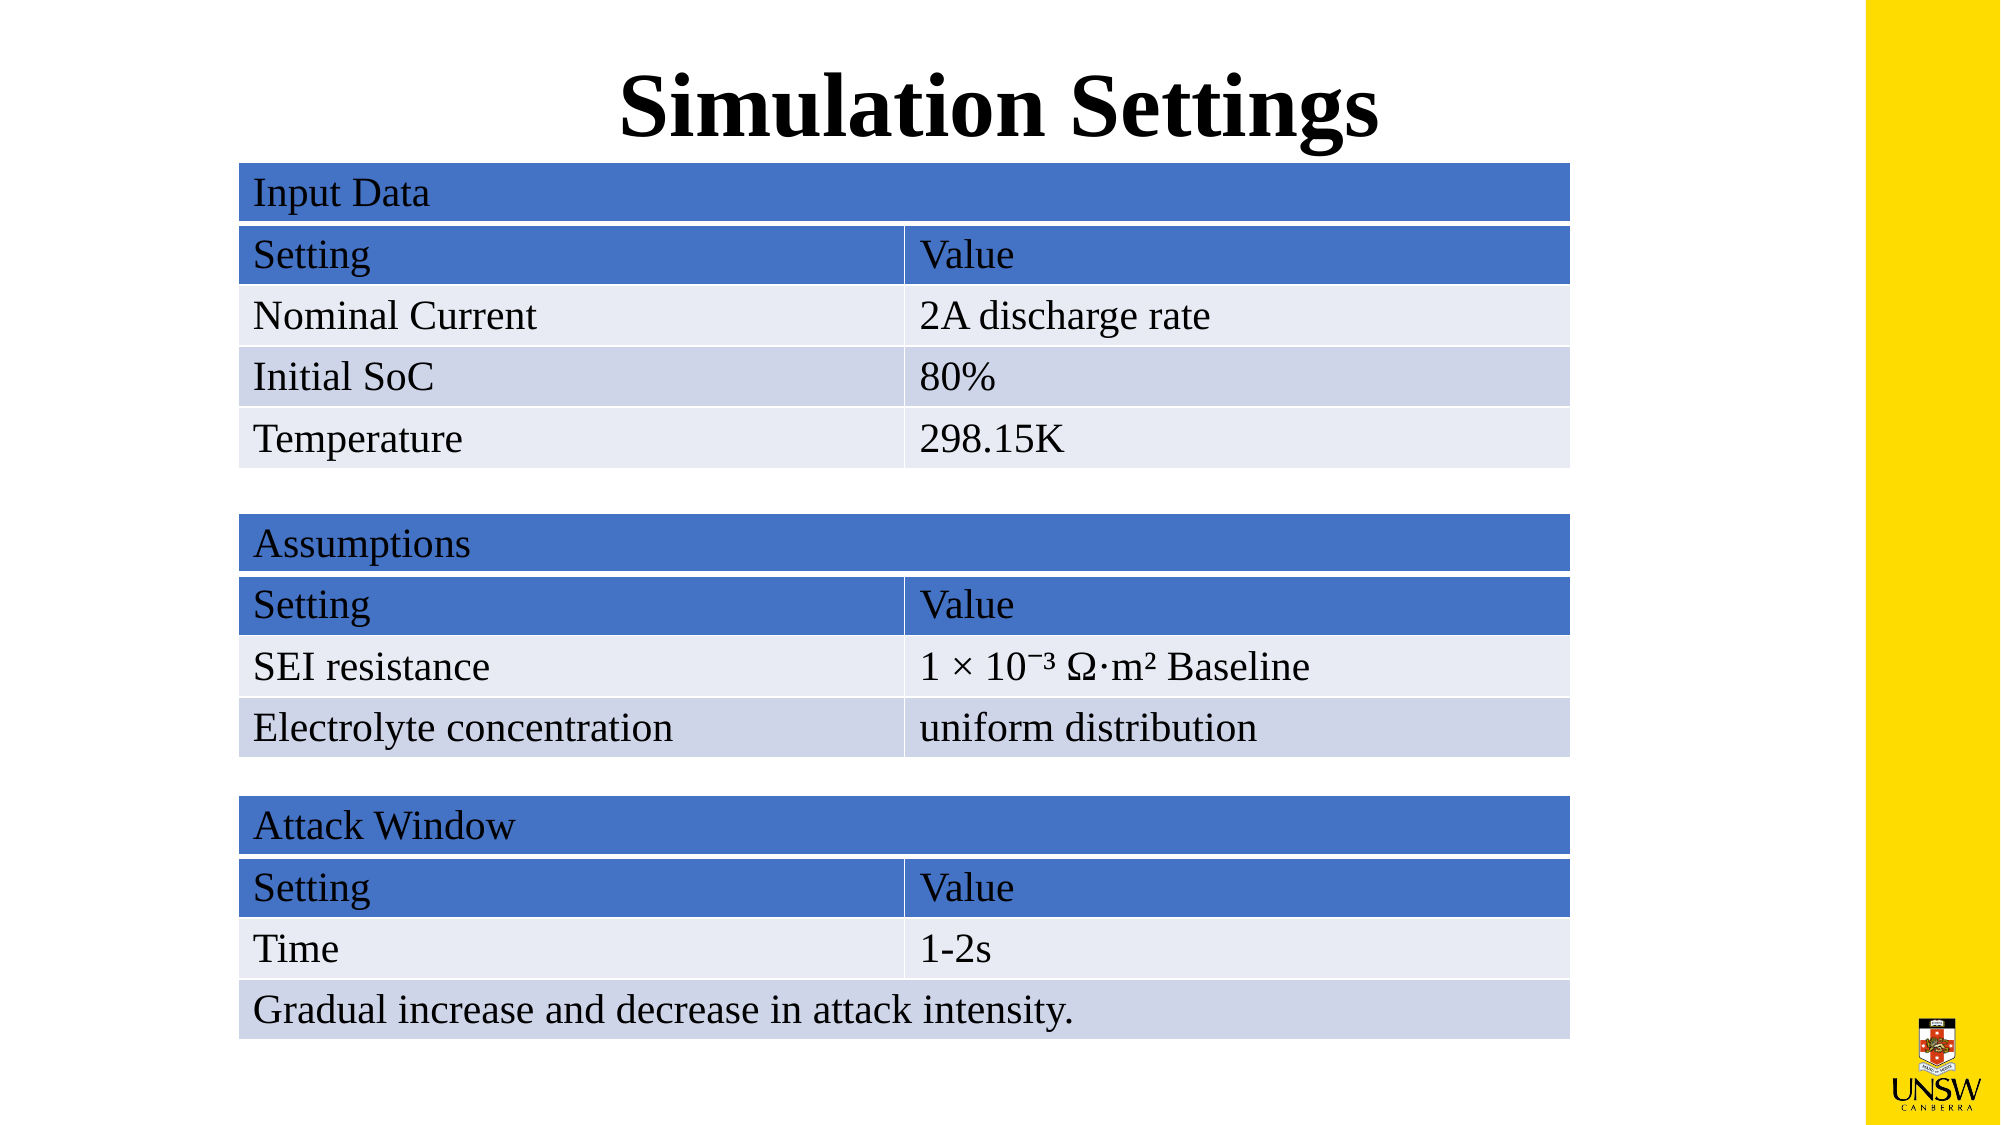

# Simulation Settings
| Input Data |  |
| --- | --- |
| Setting | Value |
| Nominal Current | 2A discharge rate |
| Initial SoC | 80% |
| Temperature | 298.15K |
| Assumptions |  |
| --- | --- |
| Setting | Value |
| SEI resistance | 1 × 10⁻³ Ω·m² Baseline |
| Electrolyte concentration | uniform distribution |
| Attack Window |  |
| --- | --- |
| Setting | Value |
| Time | 1-2s |
| Gradual increase and decrease in attack intensity. |  |